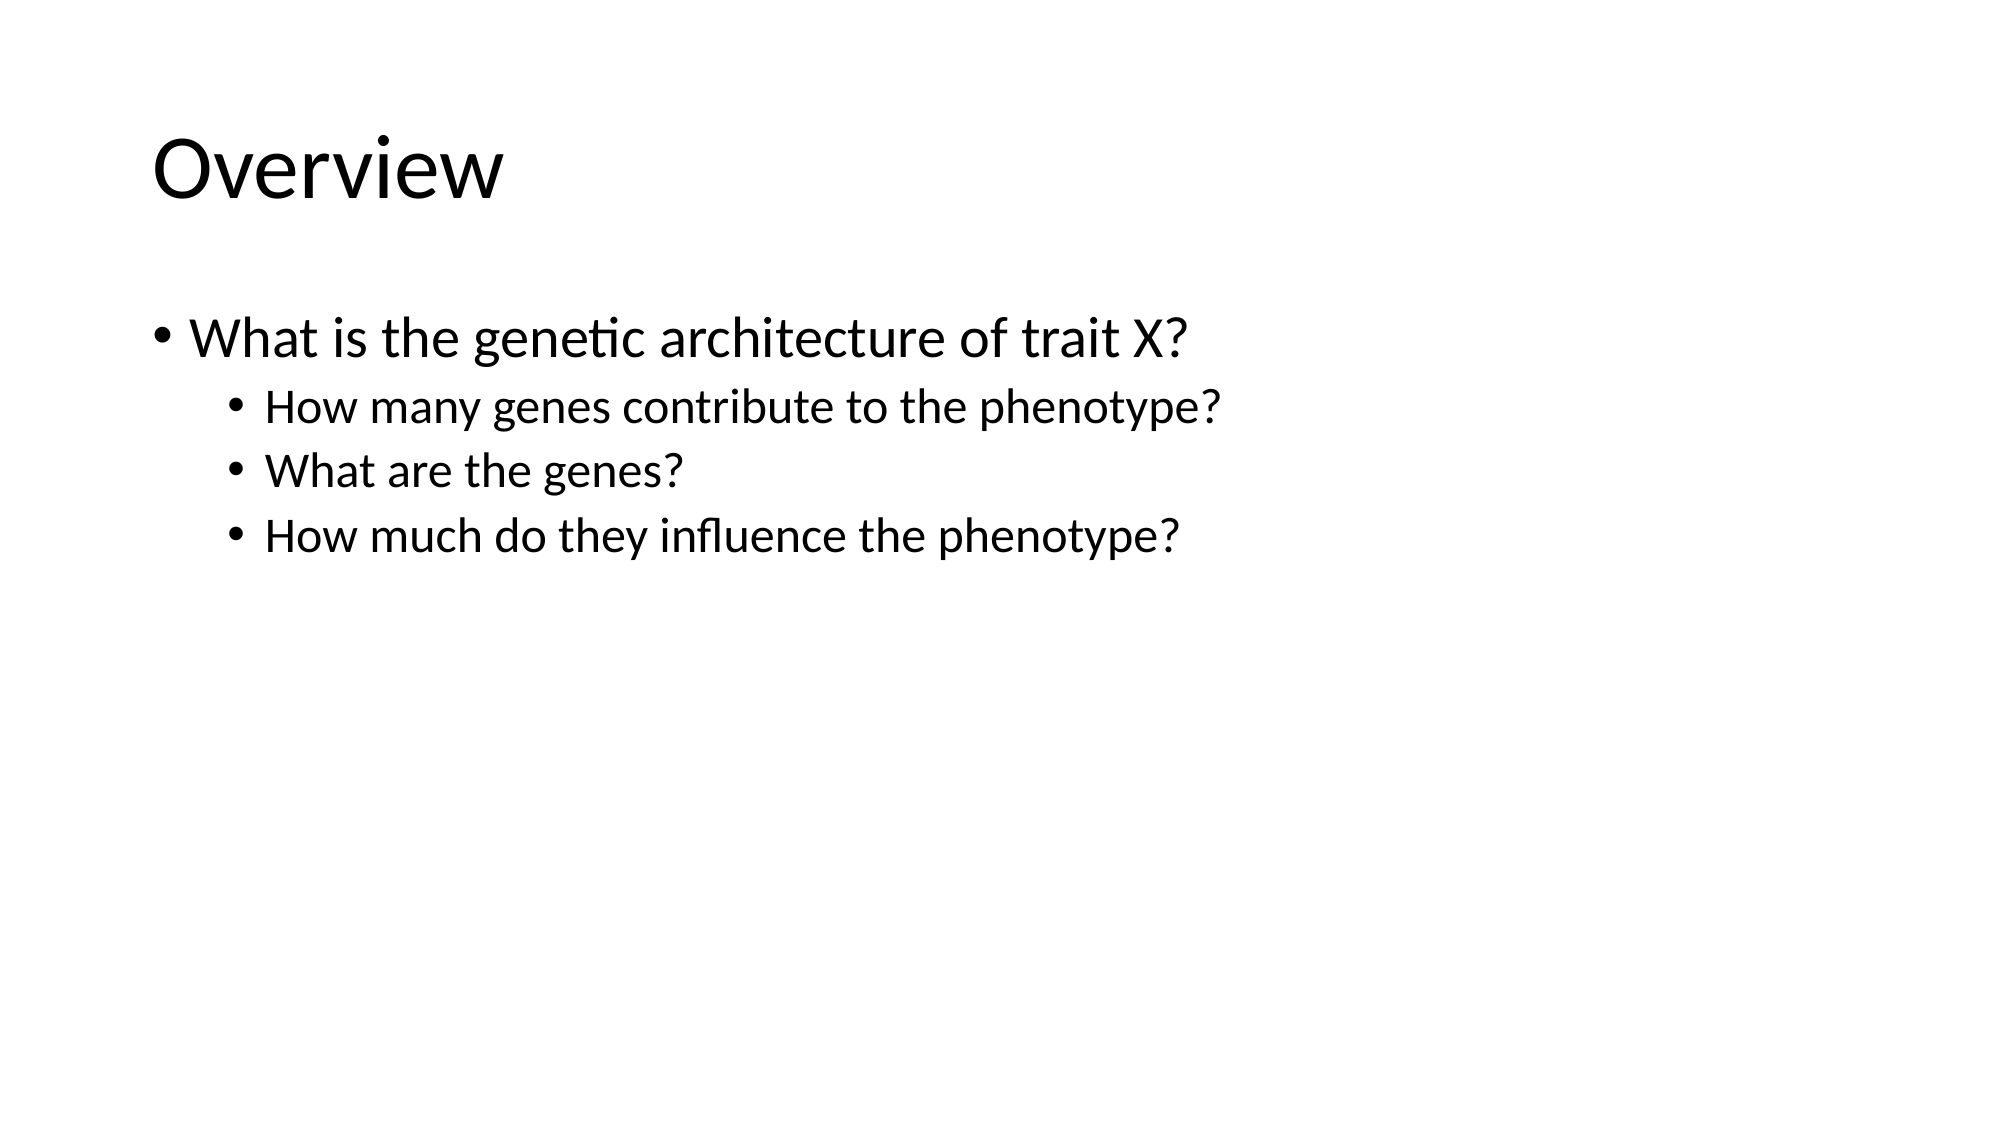

# Overview
What is the genetic architecture of trait X?
How many genes contribute to the phenotype?
What are the genes?
How much do they influence the phenotype?